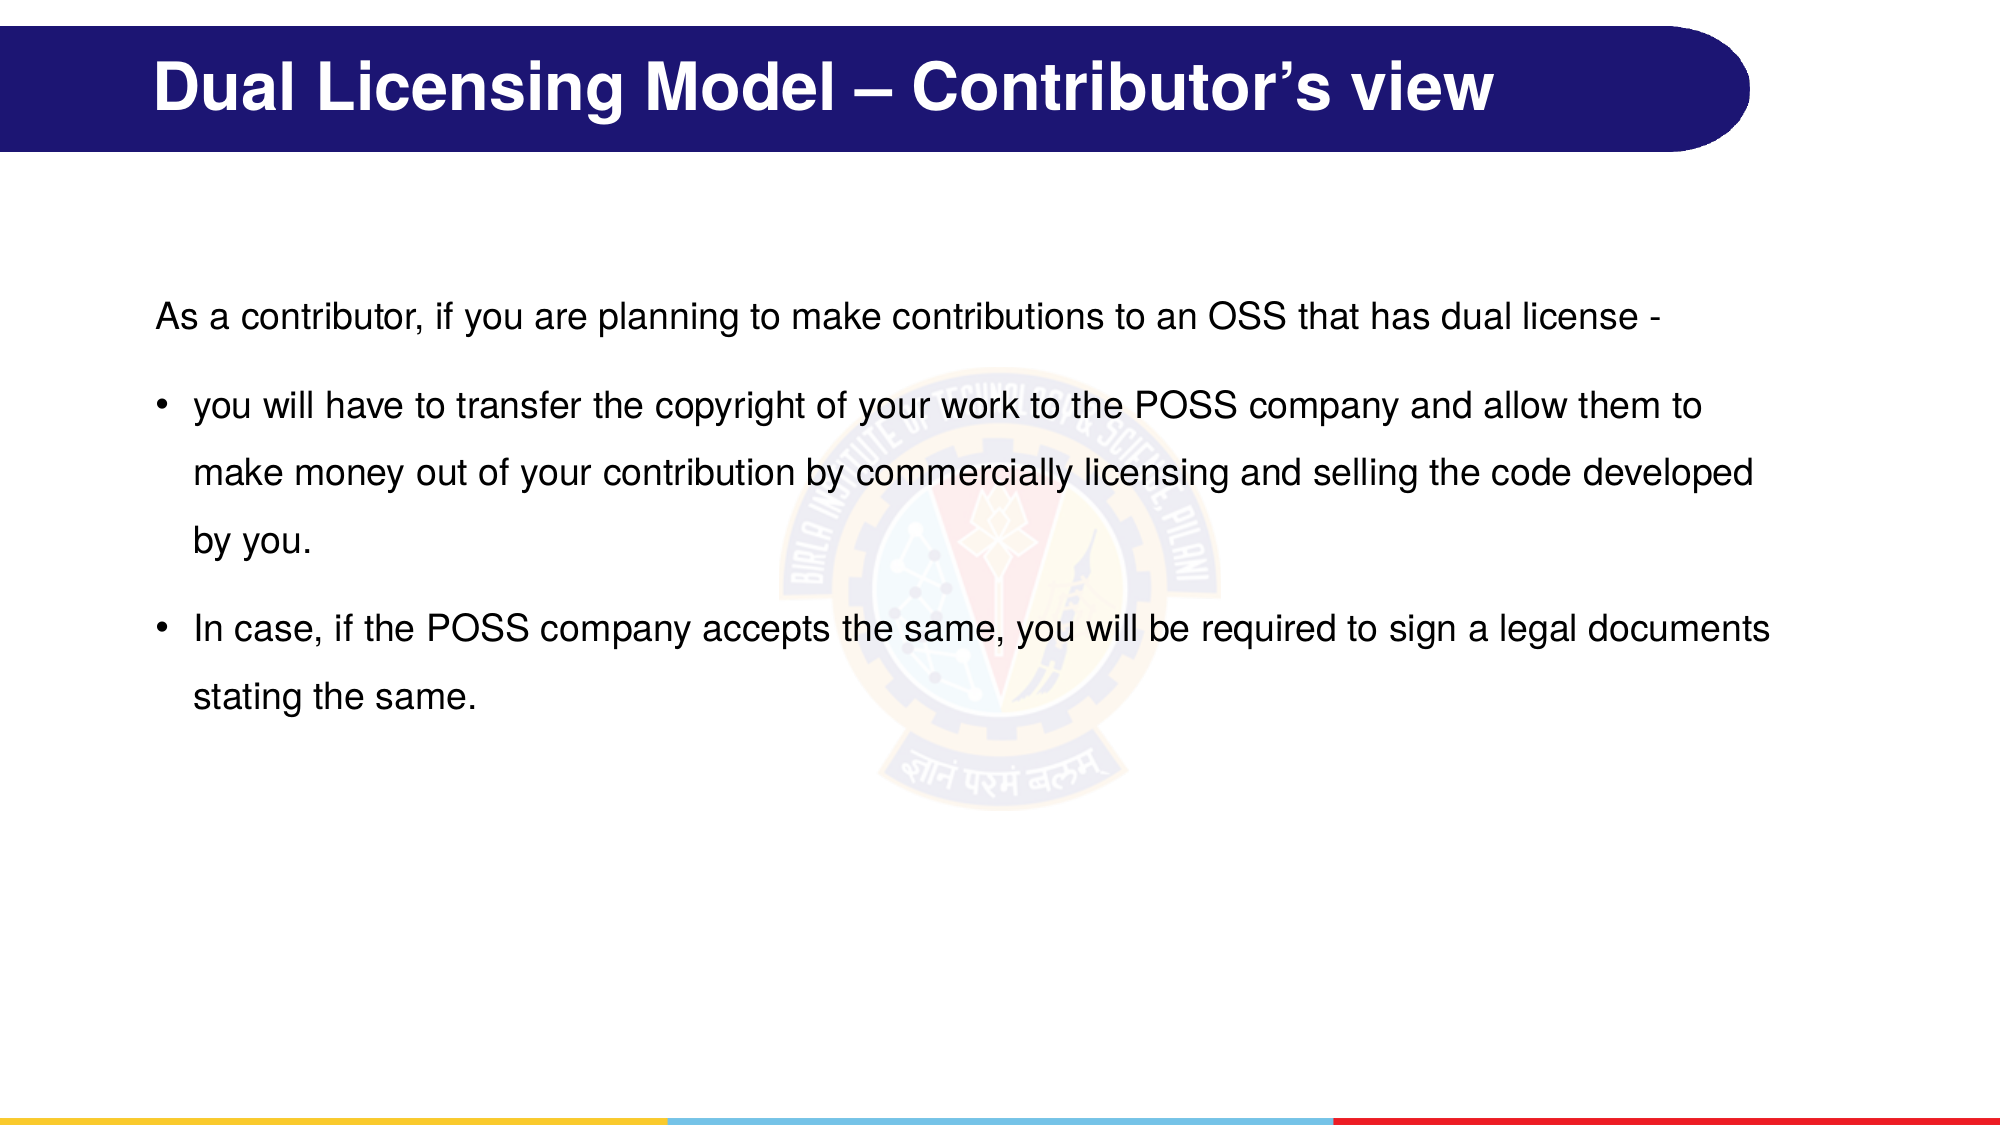

# Dual Licensing Model – Contributor’s view

As a contributor, if you are planning to make contributions to an OSS that has dual license -
you will have to transfer the copyright of your work to the POSS company and allow them to make money out of your contribution by commercially licensing and selling the code developed by you.
In case, if the POSS company accepts the same, you will be required to sign a legal documents stating the same.